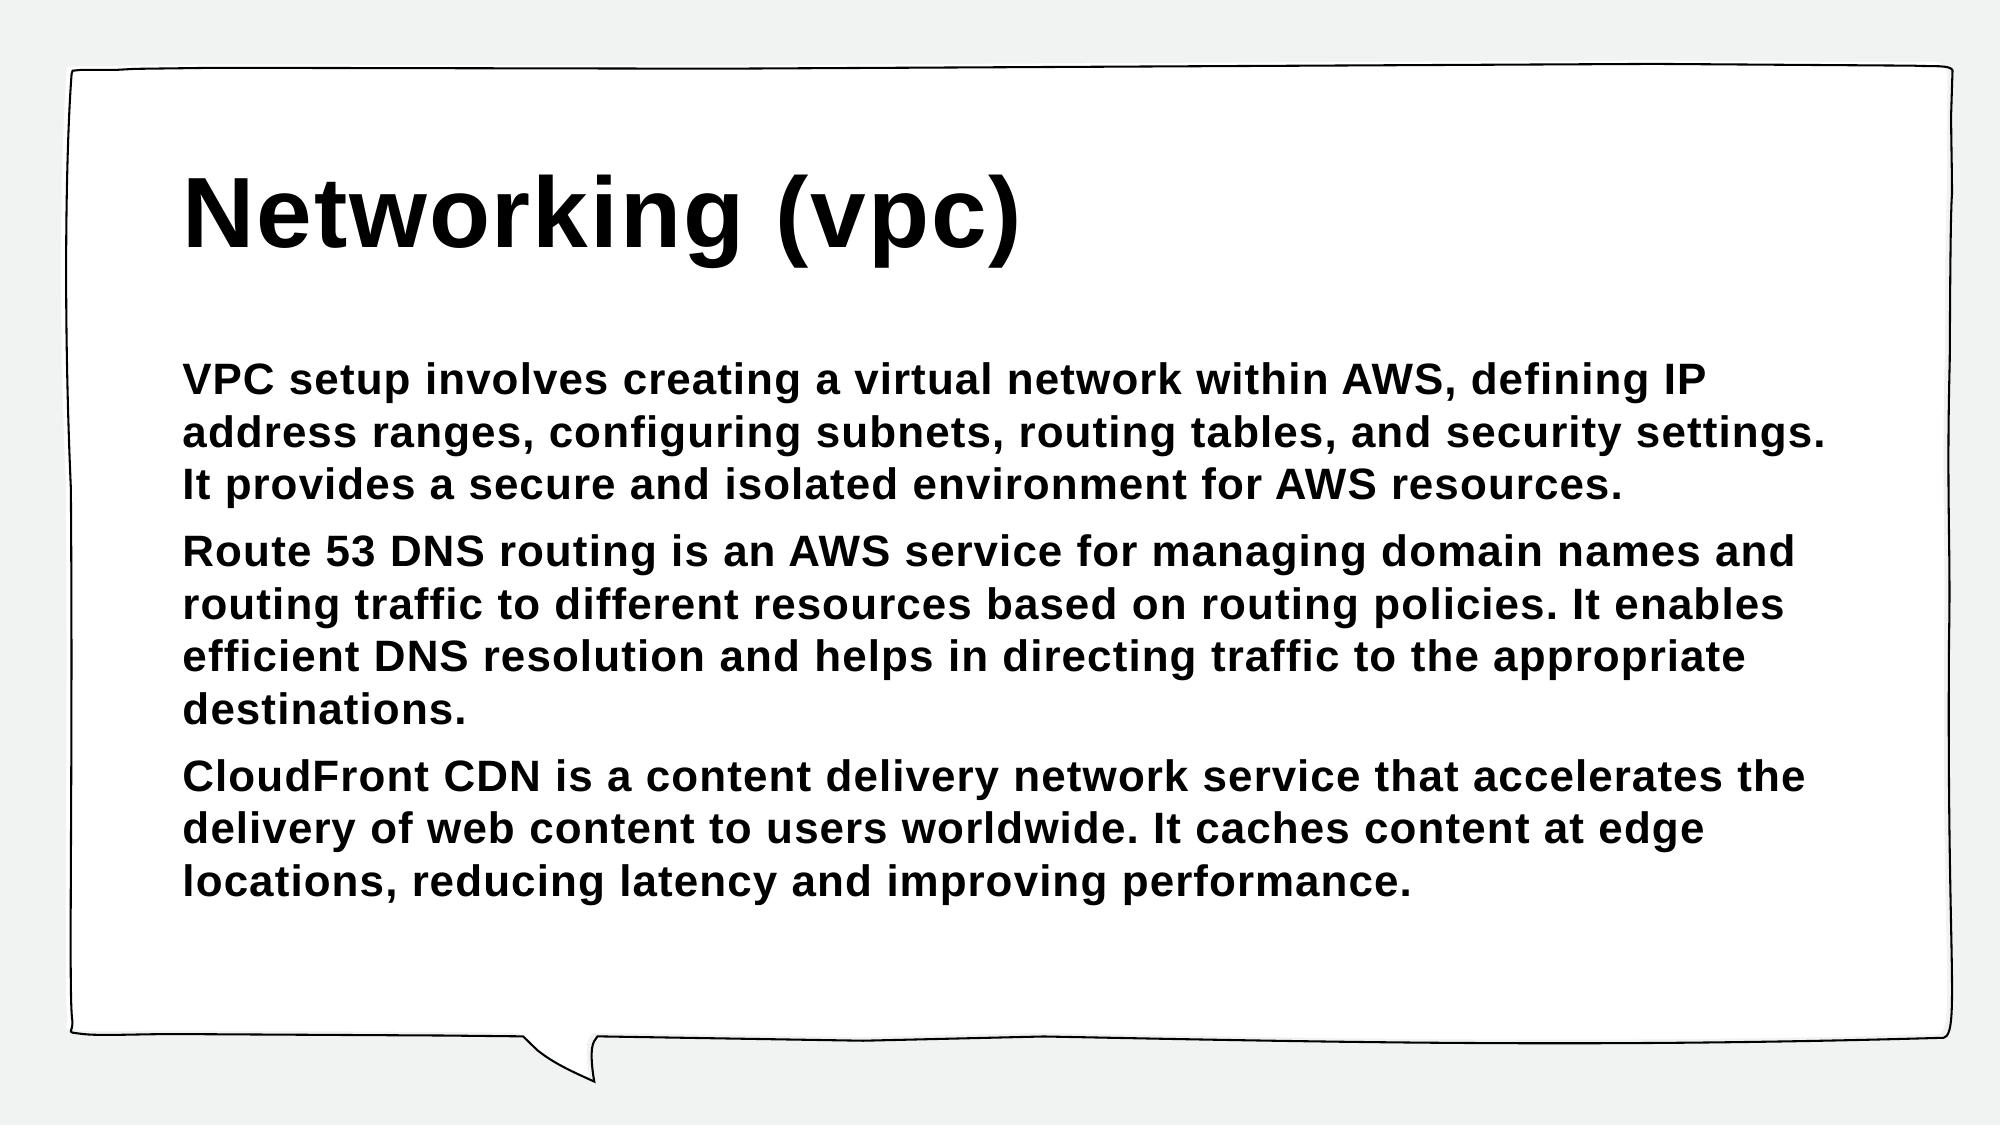

# Networking (vpc)
VPC setup involves creating a virtual network within AWS, defining IP address ranges, configuring subnets, routing tables, and security settings. It provides a secure and isolated environment for AWS resources.
Route 53 DNS routing is an AWS service for managing domain names and routing traffic to different resources based on routing policies. It enables efficient DNS resolution and helps in directing traffic to the appropriate destinations.
CloudFront CDN is a content delivery network service that accelerates the delivery of web content to users worldwide. It caches content at edge locations, reducing latency and improving performance.